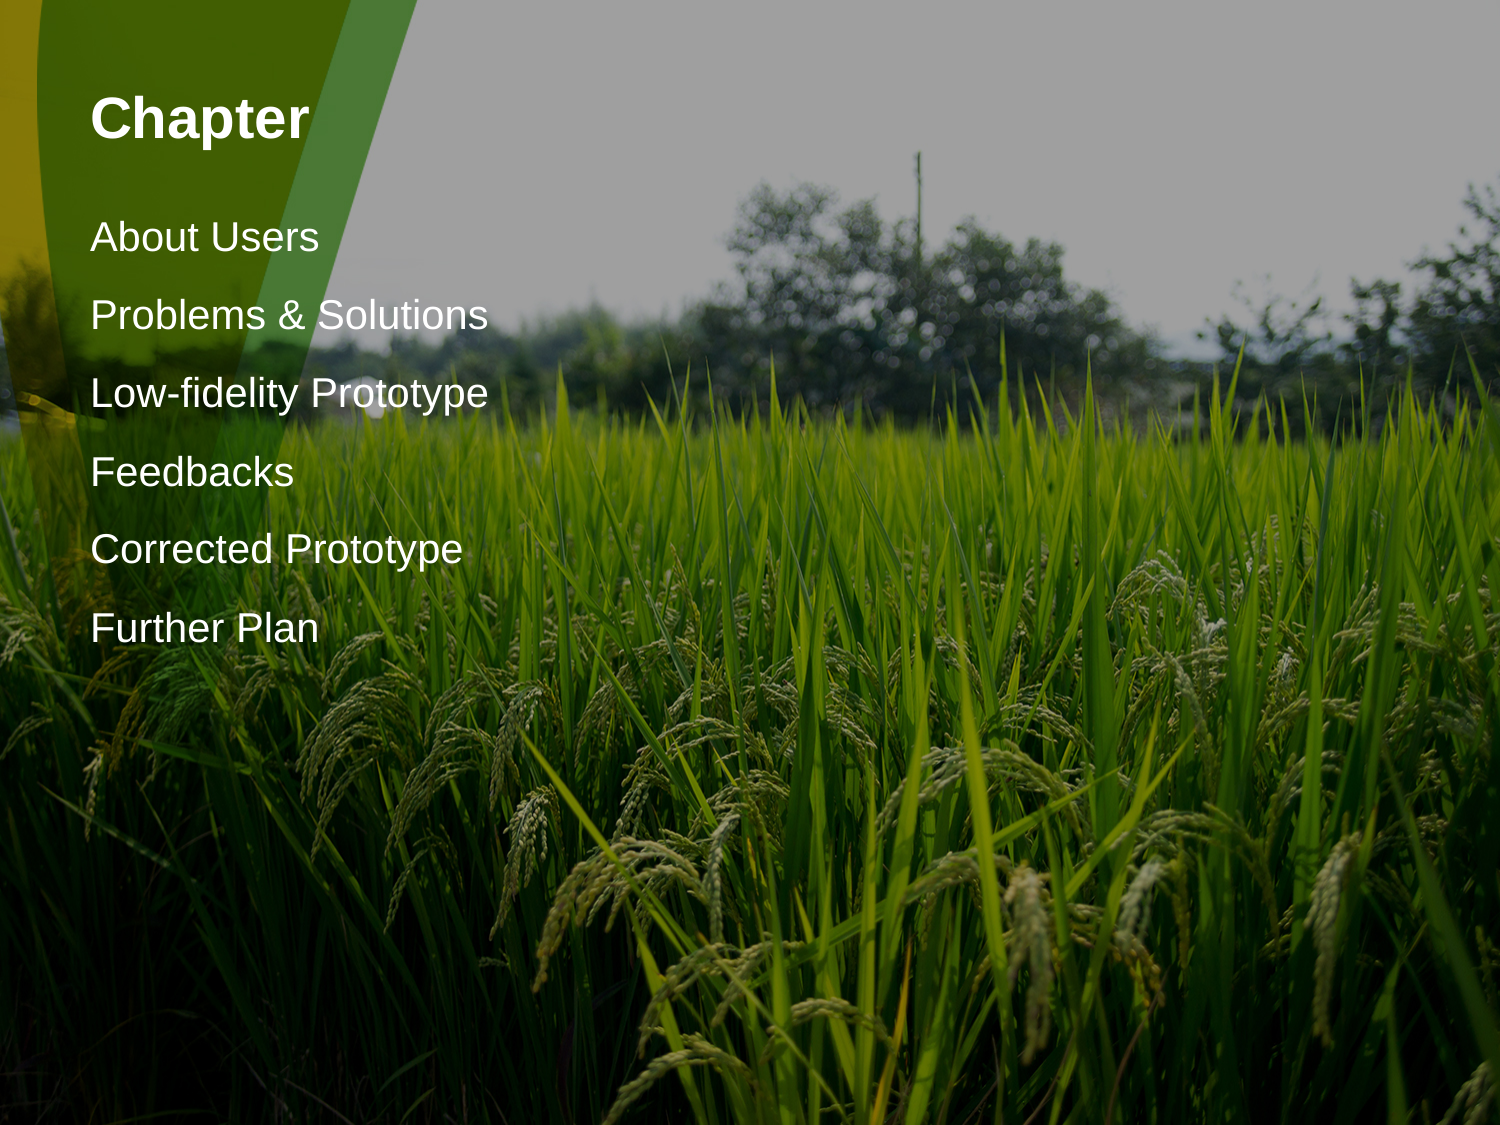

# Chapter
About Users
Problems & Solutions
Low-fidelity Prototype
Feedbacks
Corrected Prototype
Further Plan